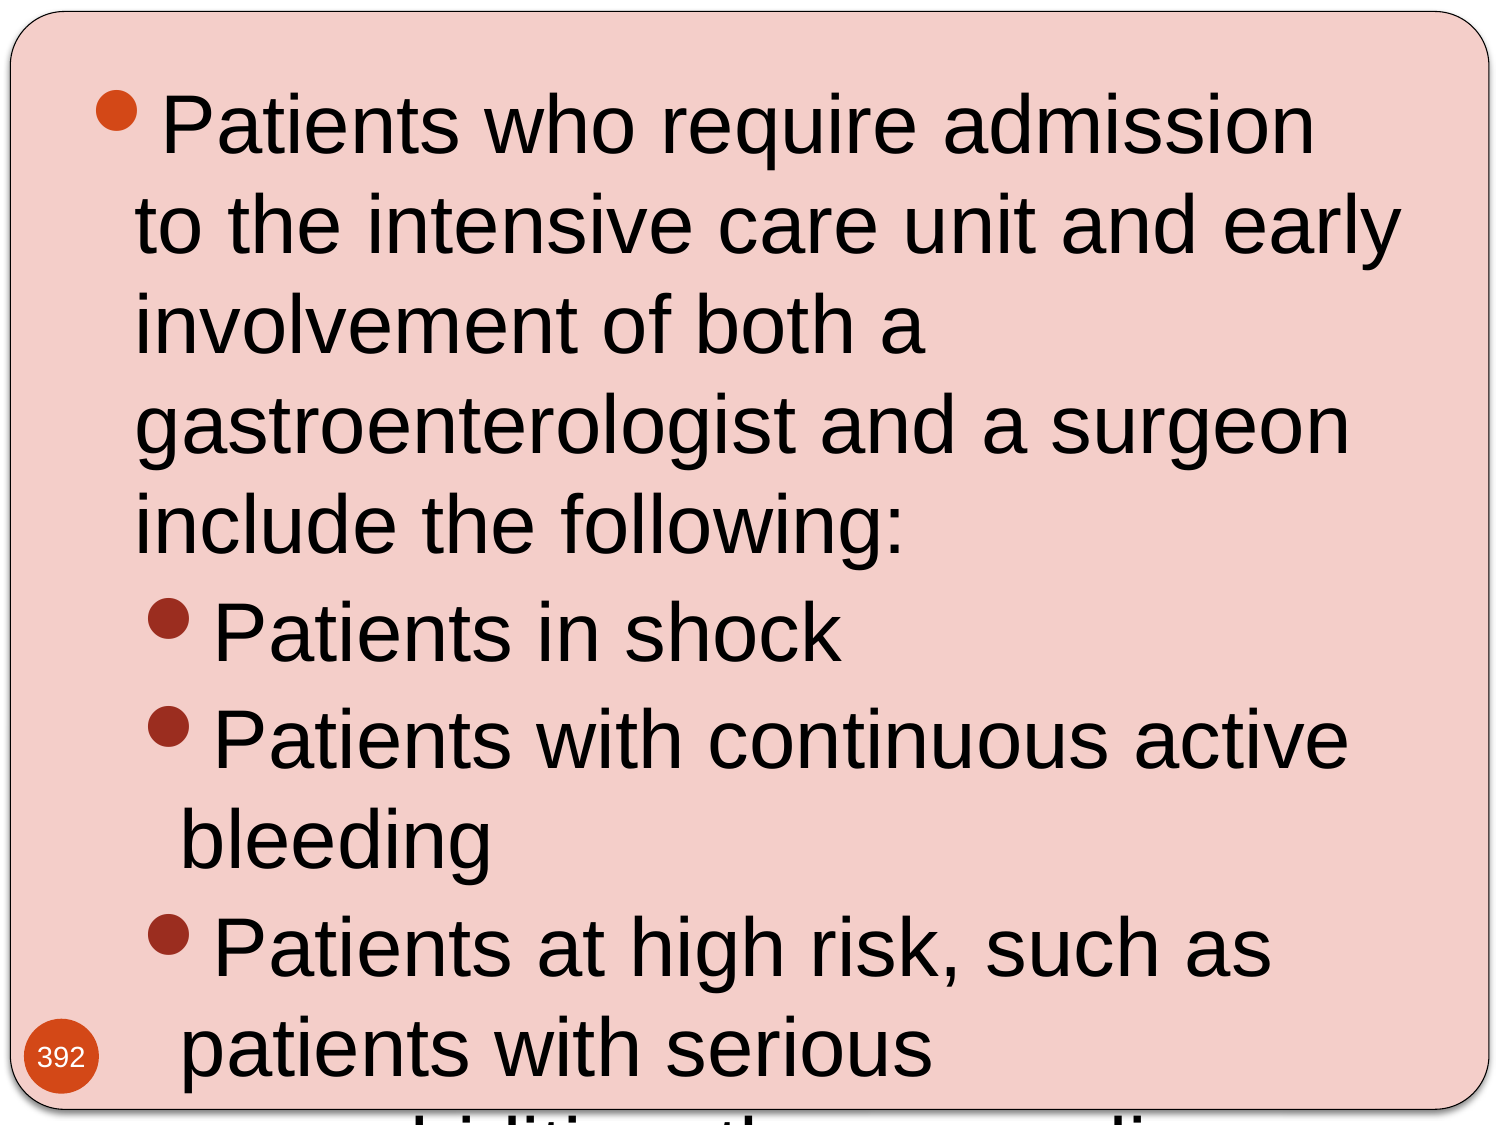

Patients who require admission to the intensive care unit and early involvement of both a gastroenterologist and a surgeon include the following:
Patients in shock
Patients with continuous active bleeding
Patients at high risk, such as patients with serious comorbidities, those needing multiple blood transfusions, or those with an acute abdomen

392